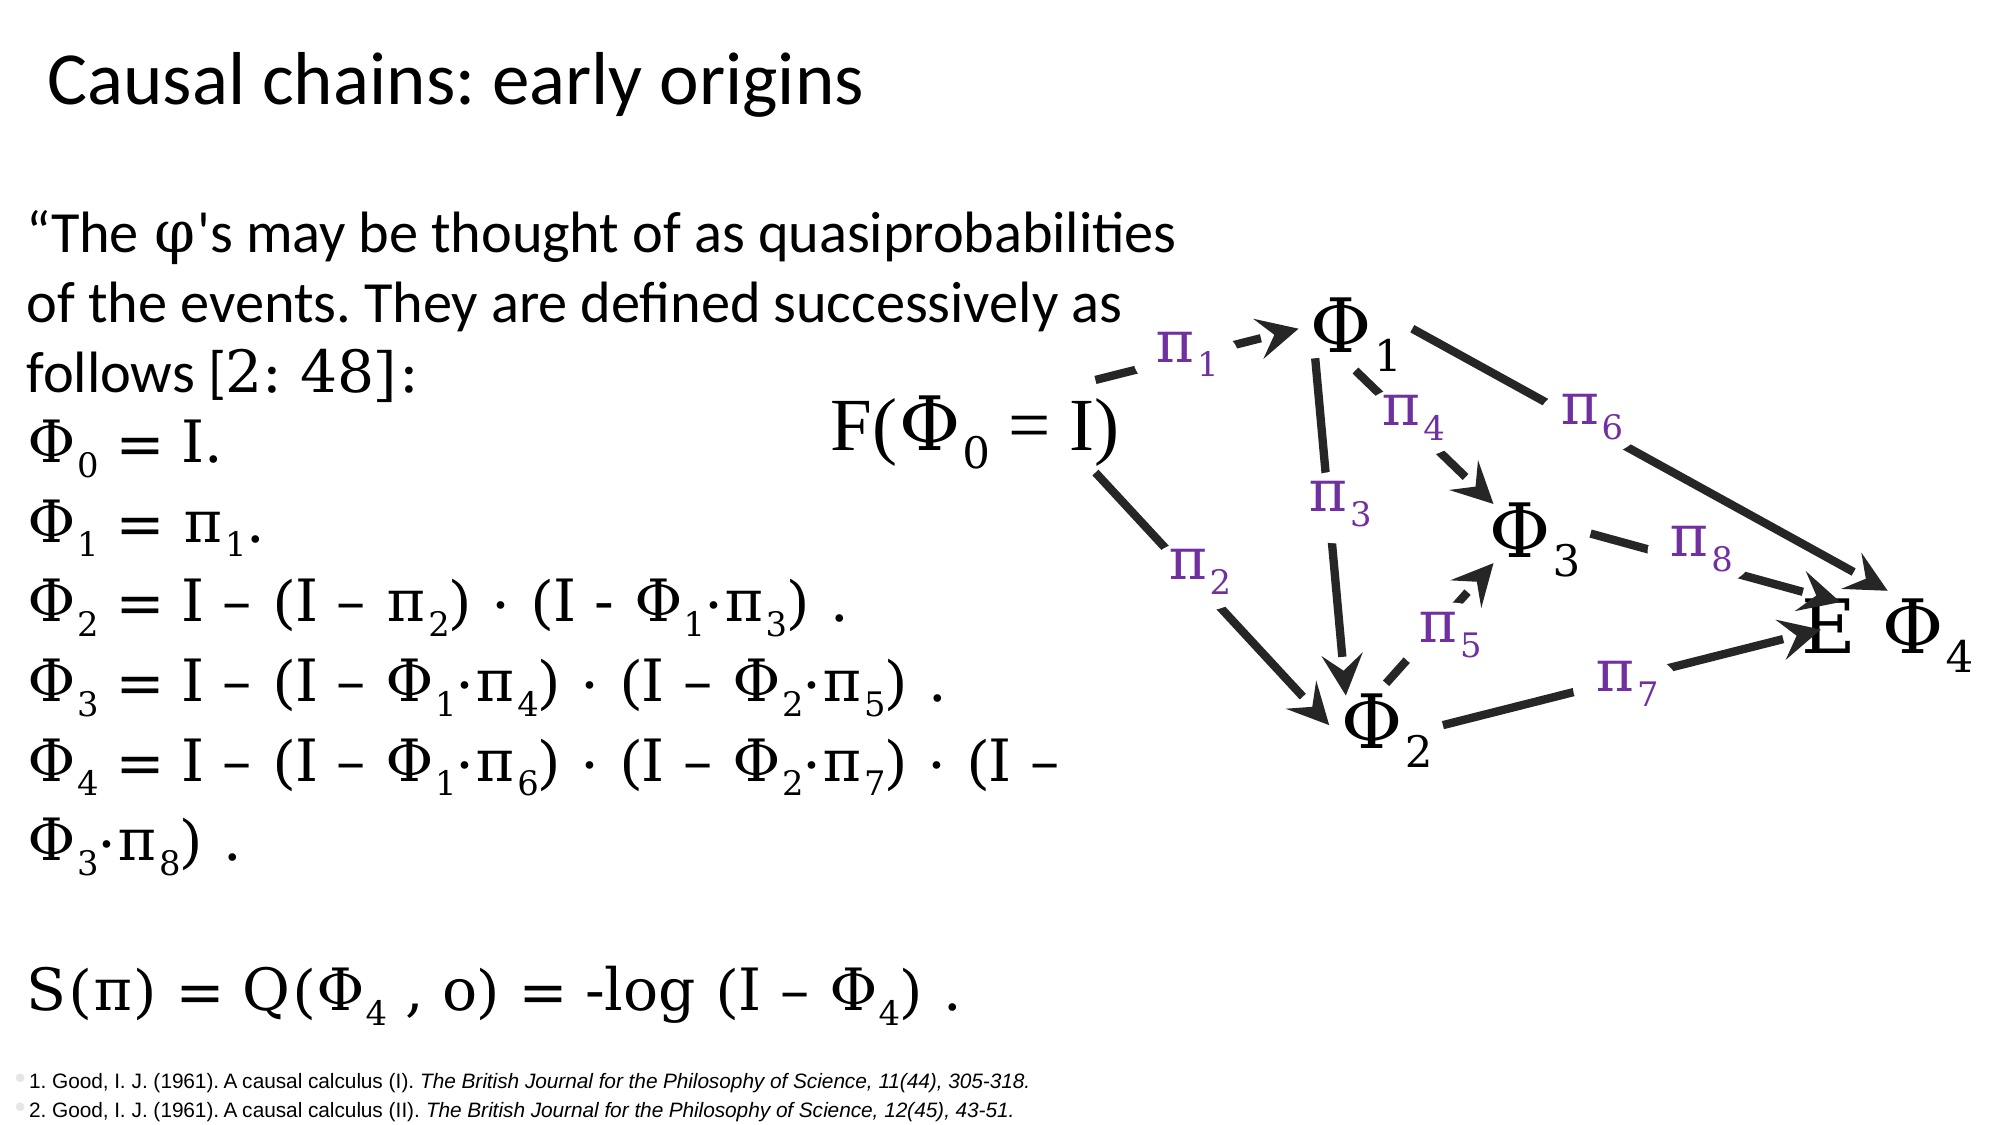

# Causal chains: early origins
“The φ's may be thought of as quasiprobabilities of the events. They are defined successively as follows [2: 48]:
Φ0 = I.
Φ1 = π1.
Φ2 = I – (I – π2) · (I - Φ1·π3) .
Φ3 = I – (I – Φ1·π4) · (I – Φ2·π5) .
Φ4 = I – (I – Φ1·π6) · (I – Φ2·π7) · (I – Φ3·π8) .

S(π) = Q(Φ4 , o) = -log (I – Φ4) .

Φ1
π1
F(Φ0 = I)
π6
π4
π3
Φ3
π8
π2
E Φ4
π5
π7
Φ2

1. Good, I. J. (1961). A causal calculus (I). The British Journal for the Philosophy of Science, 11(44), 305-318.
2. Good, I. J. (1961). A causal calculus (II). The British Journal for the Philosophy of Science, 12(45), 43-51.